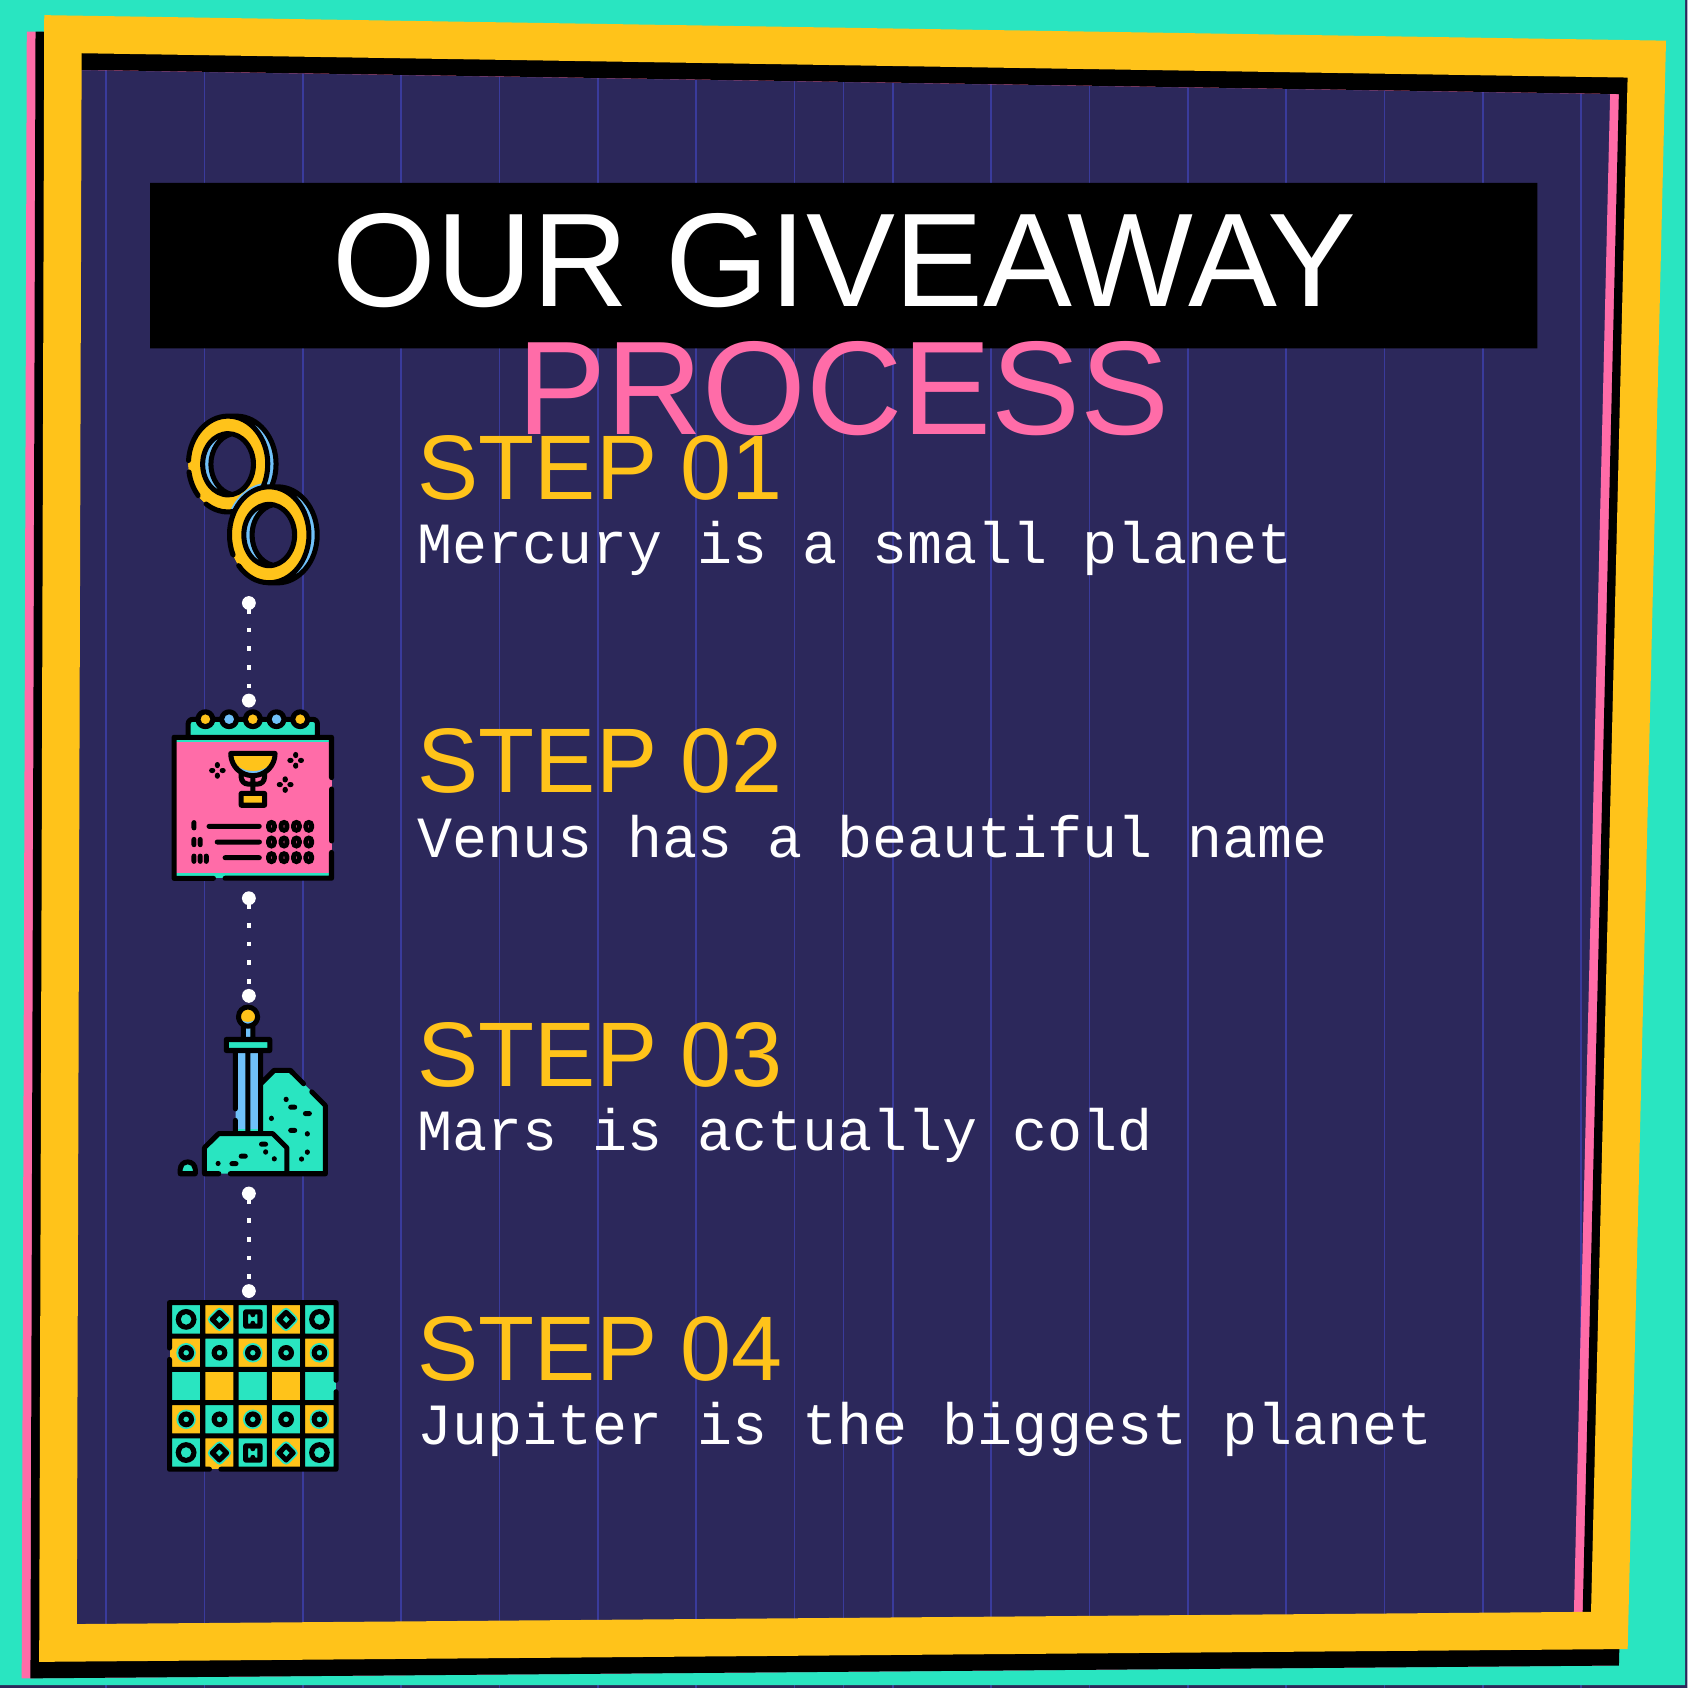

# OUR GIVEAWAY PROCESS

STEP 01

Mercury is a small planet

STEP 02

Venus has a beautiful name
STEP 03

Mars is actually cold
STEP 04

Jupiter is the biggest planet